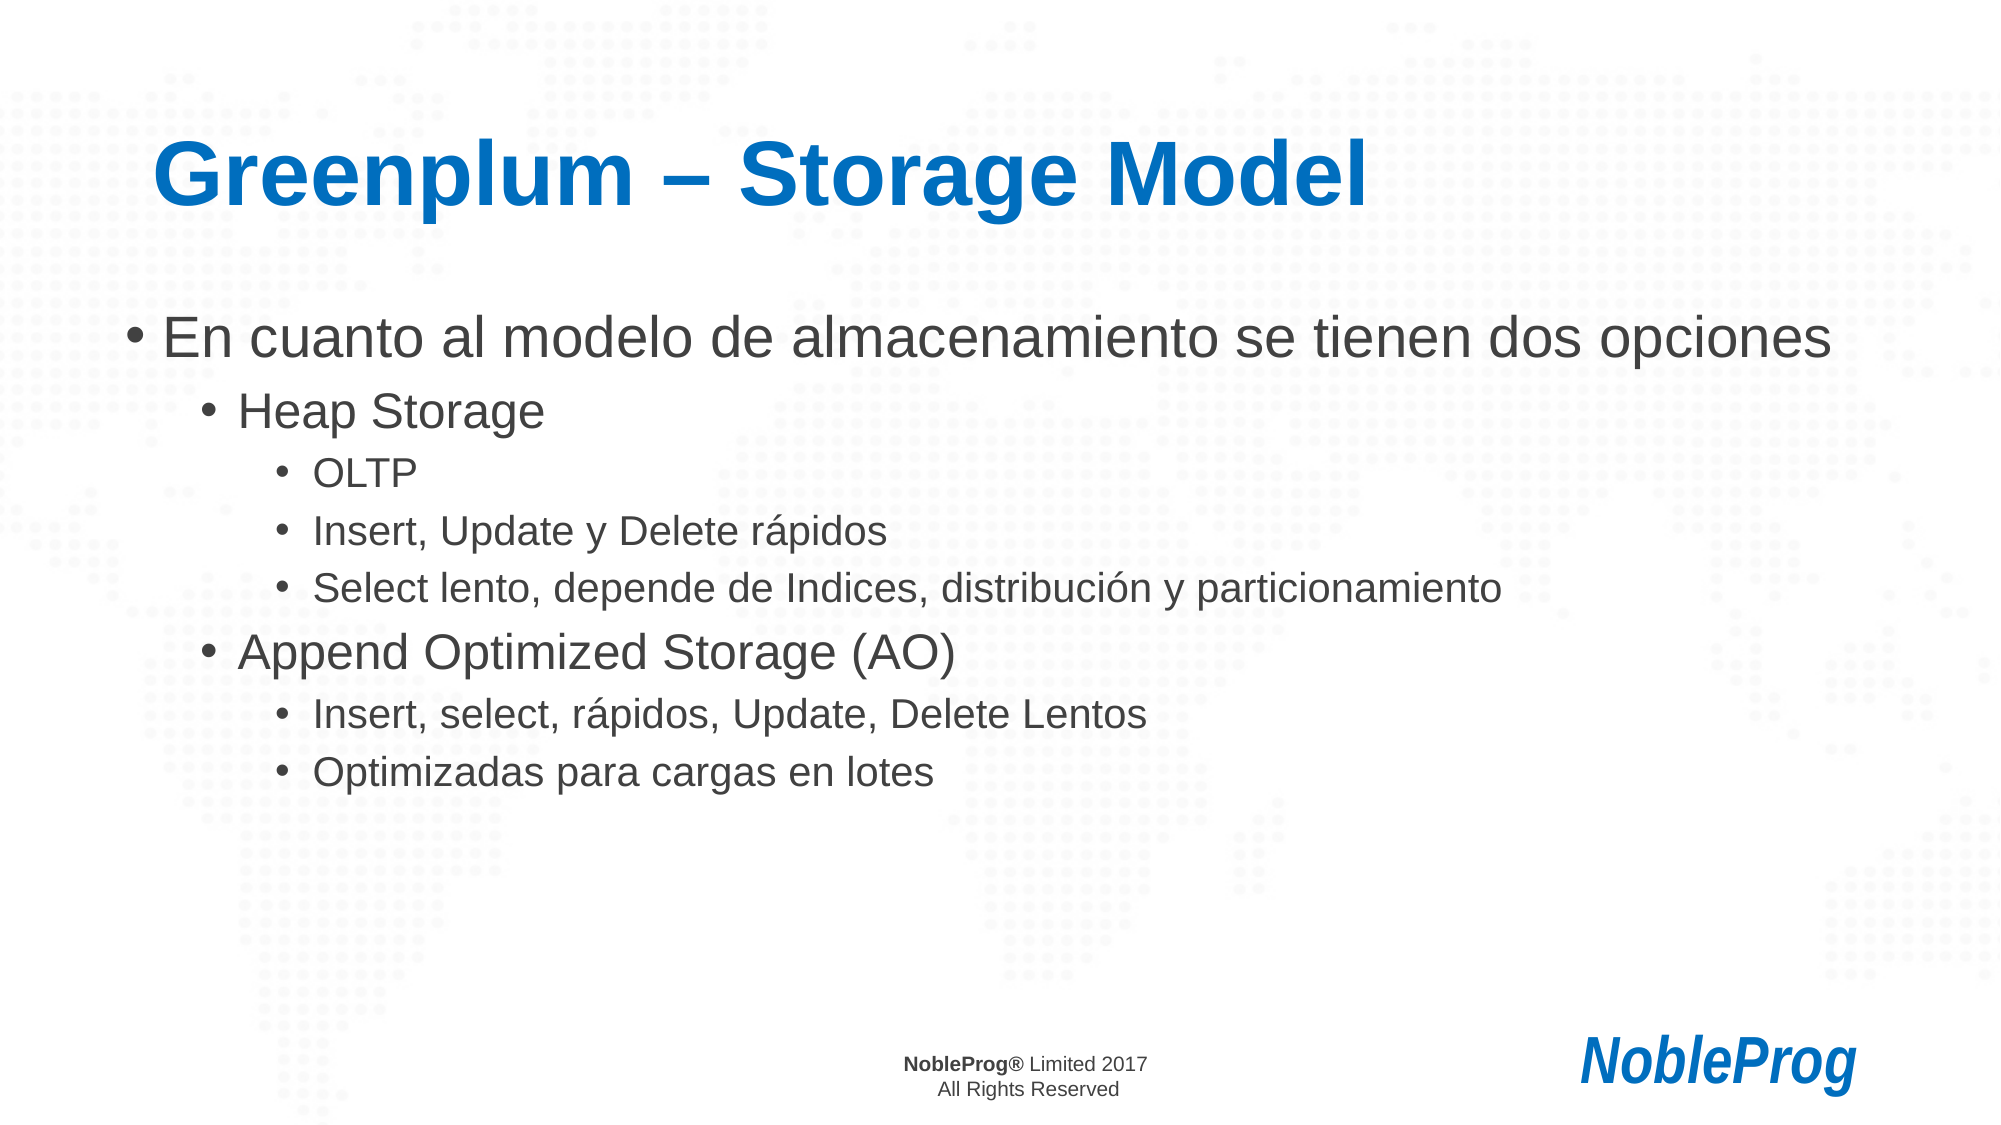

# Greenplum – Storage Model
En cuanto al modelo de almacenamiento se tienen dos opciones
Heap Storage
OLTP
Insert, Update y Delete rápidos
Select lento, depende de Indices, distribución y particionamiento
Append Optimized Storage (AO)
Insert, select, rápidos, Update, Delete Lentos
Optimizadas para cargas en lotes